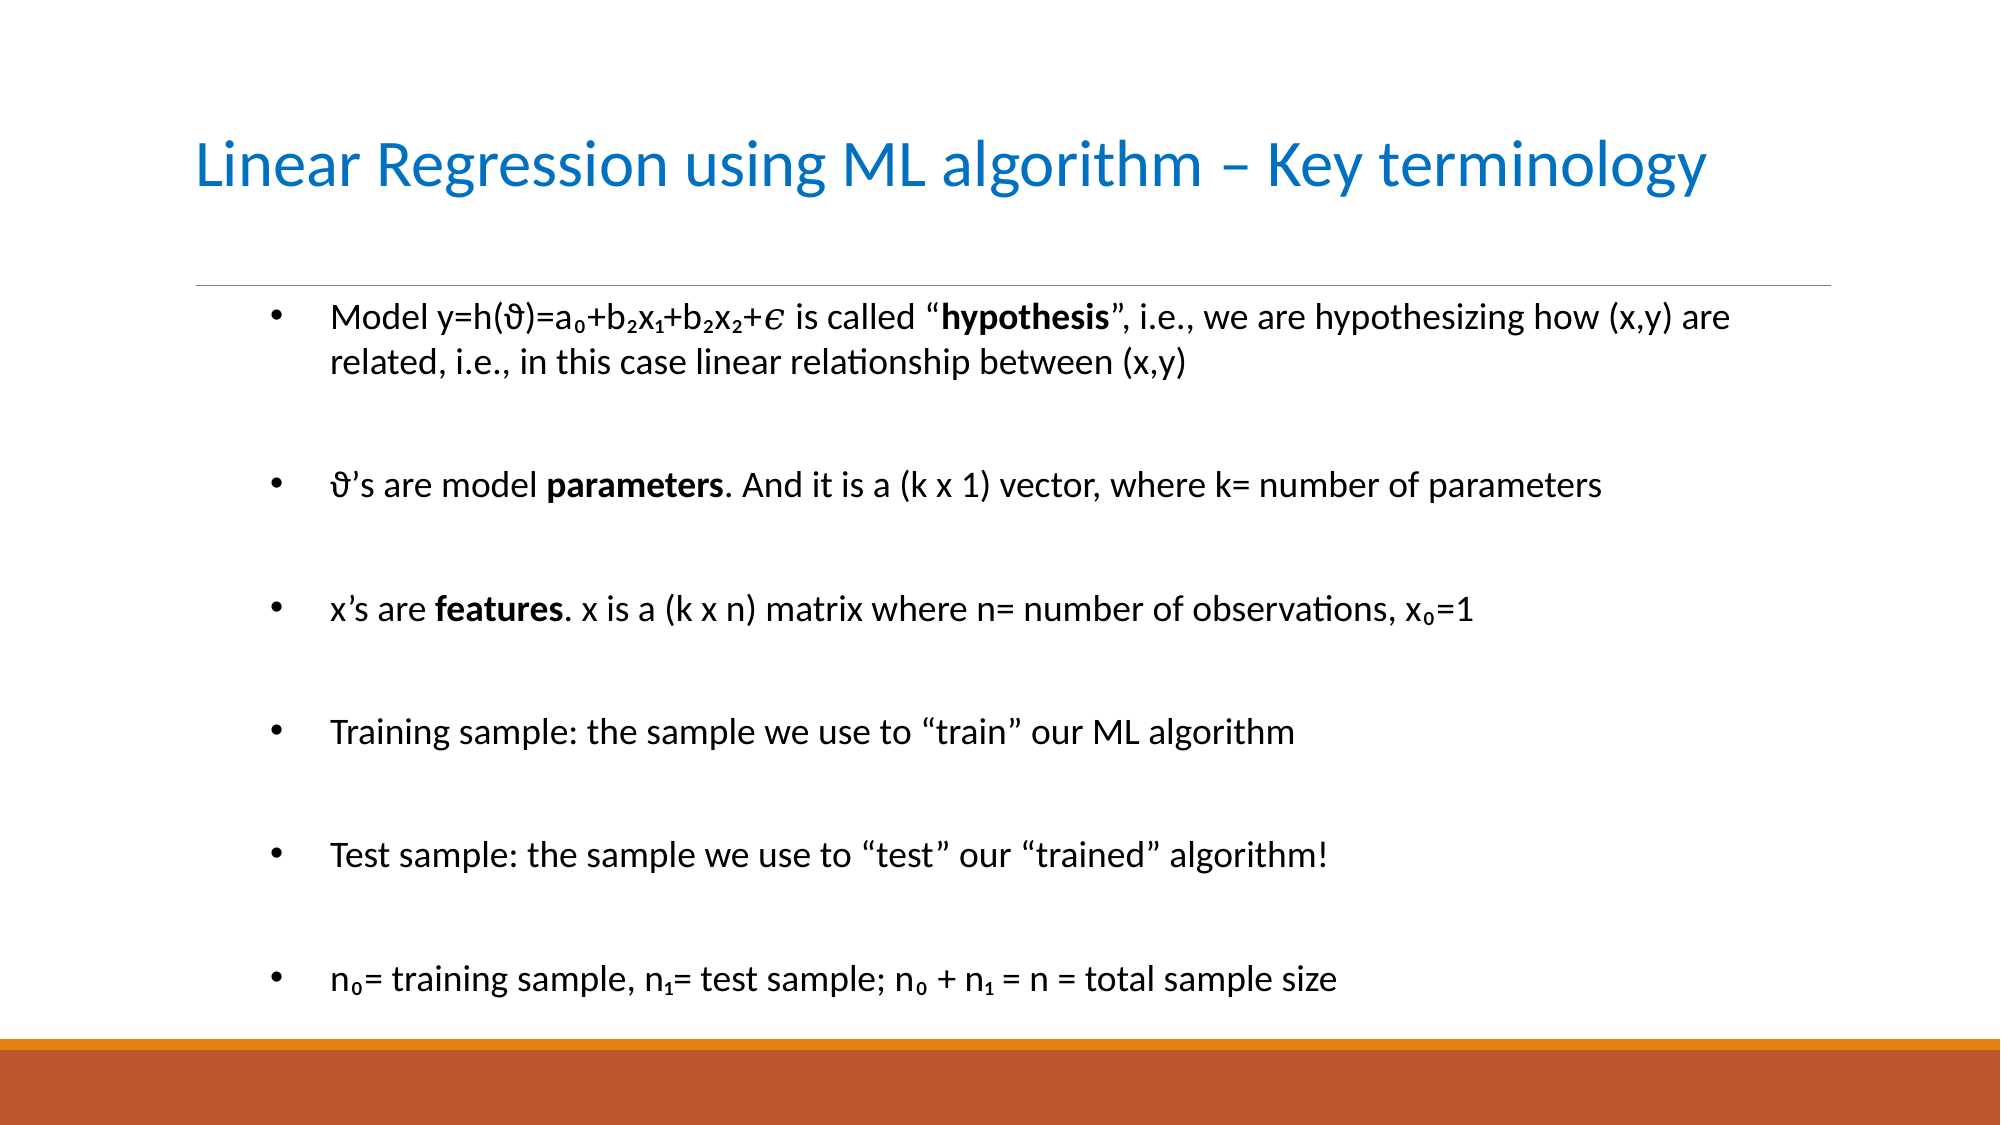

# Linear Regression using ML algorithm – Key terminology
Model y=h(ϑ)=a₀+b₂x₁+b₂x₂+𝜖 is called “hypothesis”, i.e., we are hypothesizing how (x,y) are related, i.e., in this case linear relationship between (x,y)

ϑ’s are model parameters. And it is a (k x 1) vector, where k= number of parameters

x’s are features. x is a (k x n) matrix where n= number of observations, x₀=1

Training sample: the sample we use to “train” our ML algorithm

Test sample: the sample we use to “test” our “trained” algorithm!

n₀= training sample, n₁= test sample; n₀ + n₁ = n = total sample size